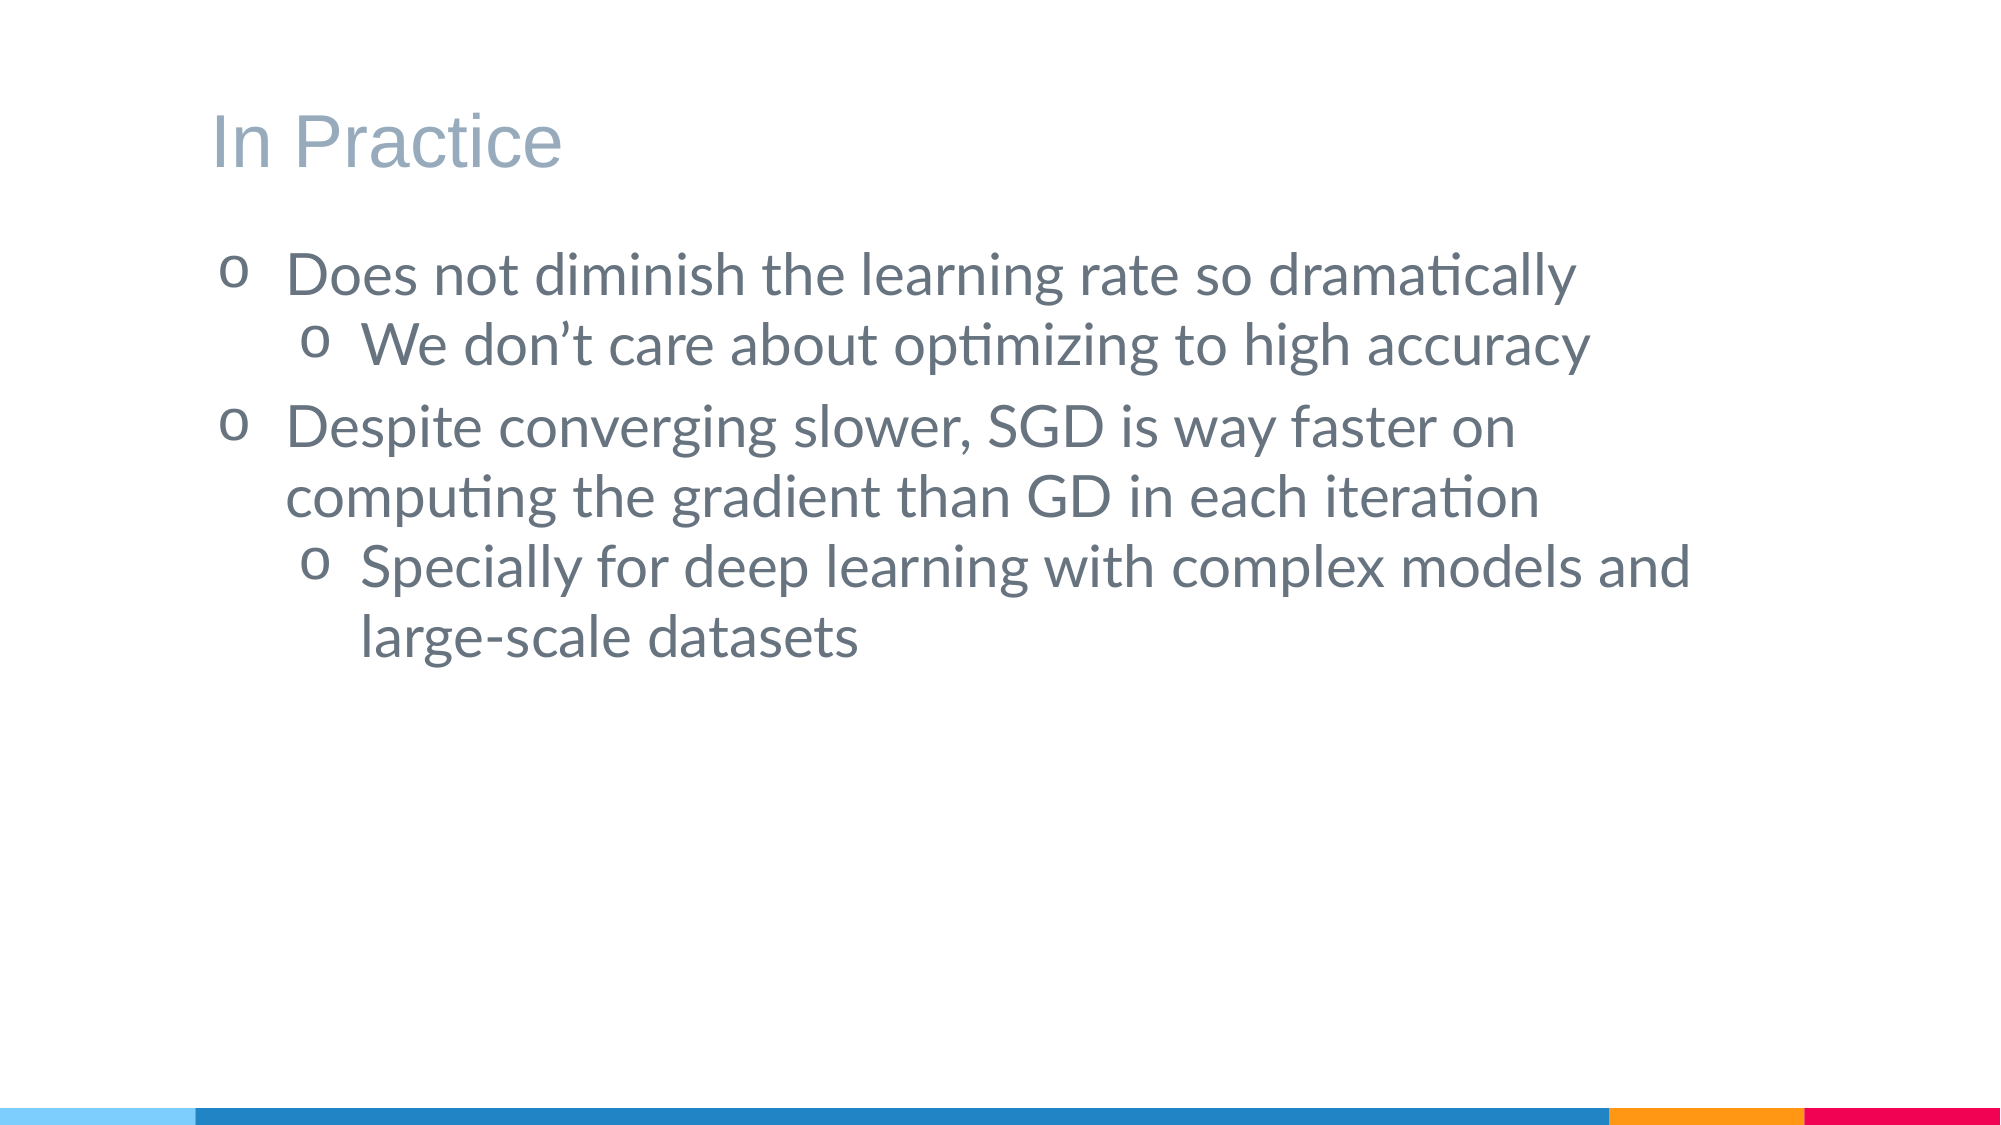

# In Practice
Does not diminish the learning rate so dramatically
We don’t care about optimizing to high accuracy
Despite converging slower, SGD is way faster on computing the gradient than GD in each iteration
Specially for deep learning with complex models and large-scale datasets